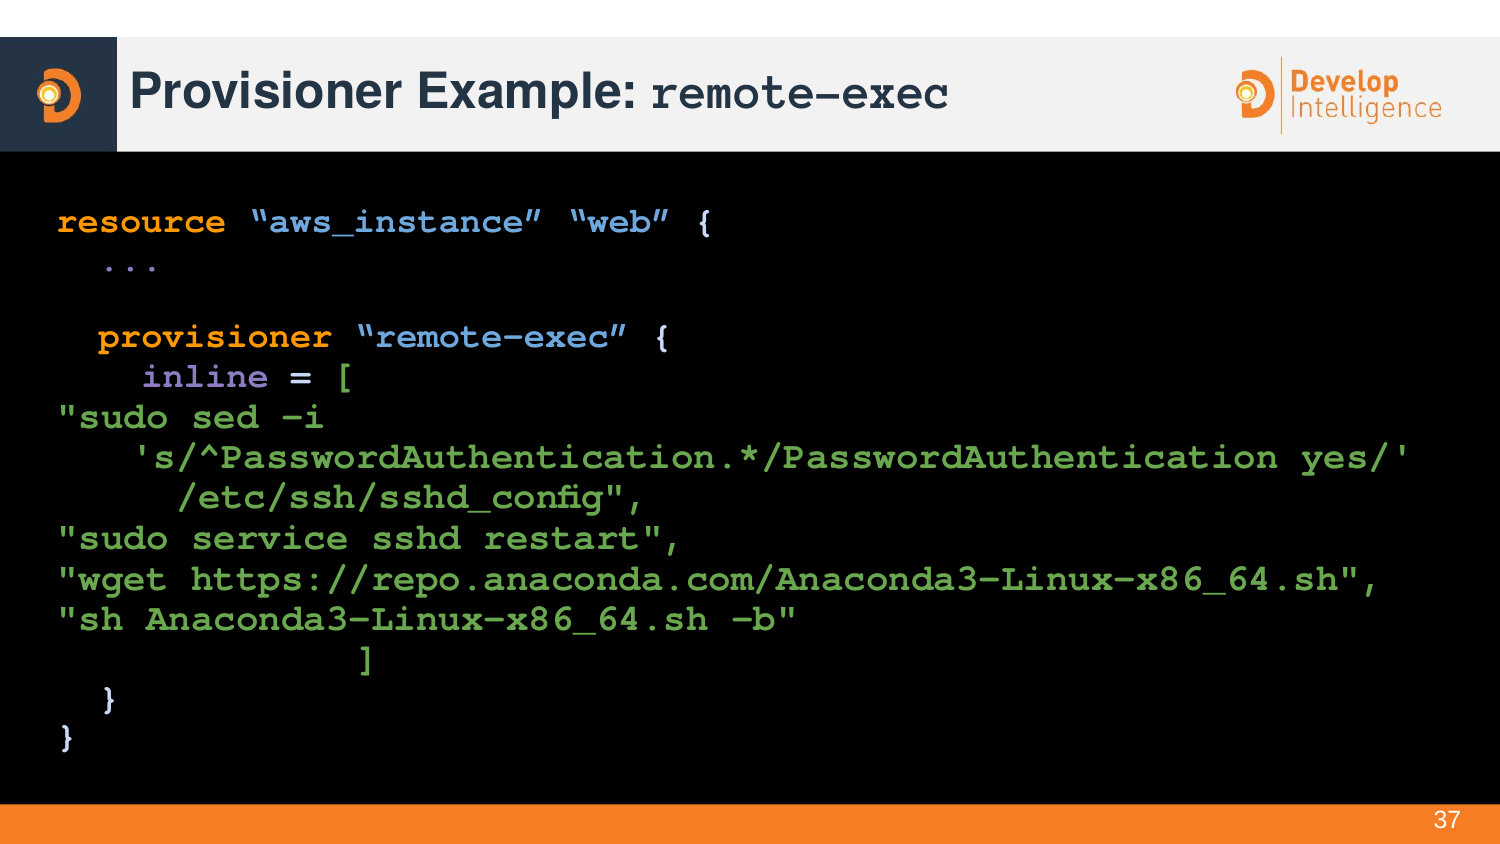

# Provisioner Example: remote-exec
resource “aws_instance” “web” {
  ...

  provisioner “remote-exec” {
    inline = [
"sudo sed -i
's/^PasswordAuthentication.*/PasswordAuthentication yes/'    /etc/ssh/sshd_config",
"sudo service sshd restart",
"wget https://repo.anaconda.com/Anaconda3-Linux-x86_64.sh",
"sh Anaconda3-Linux-x86_64.sh -b"
 		]
  }
}
37